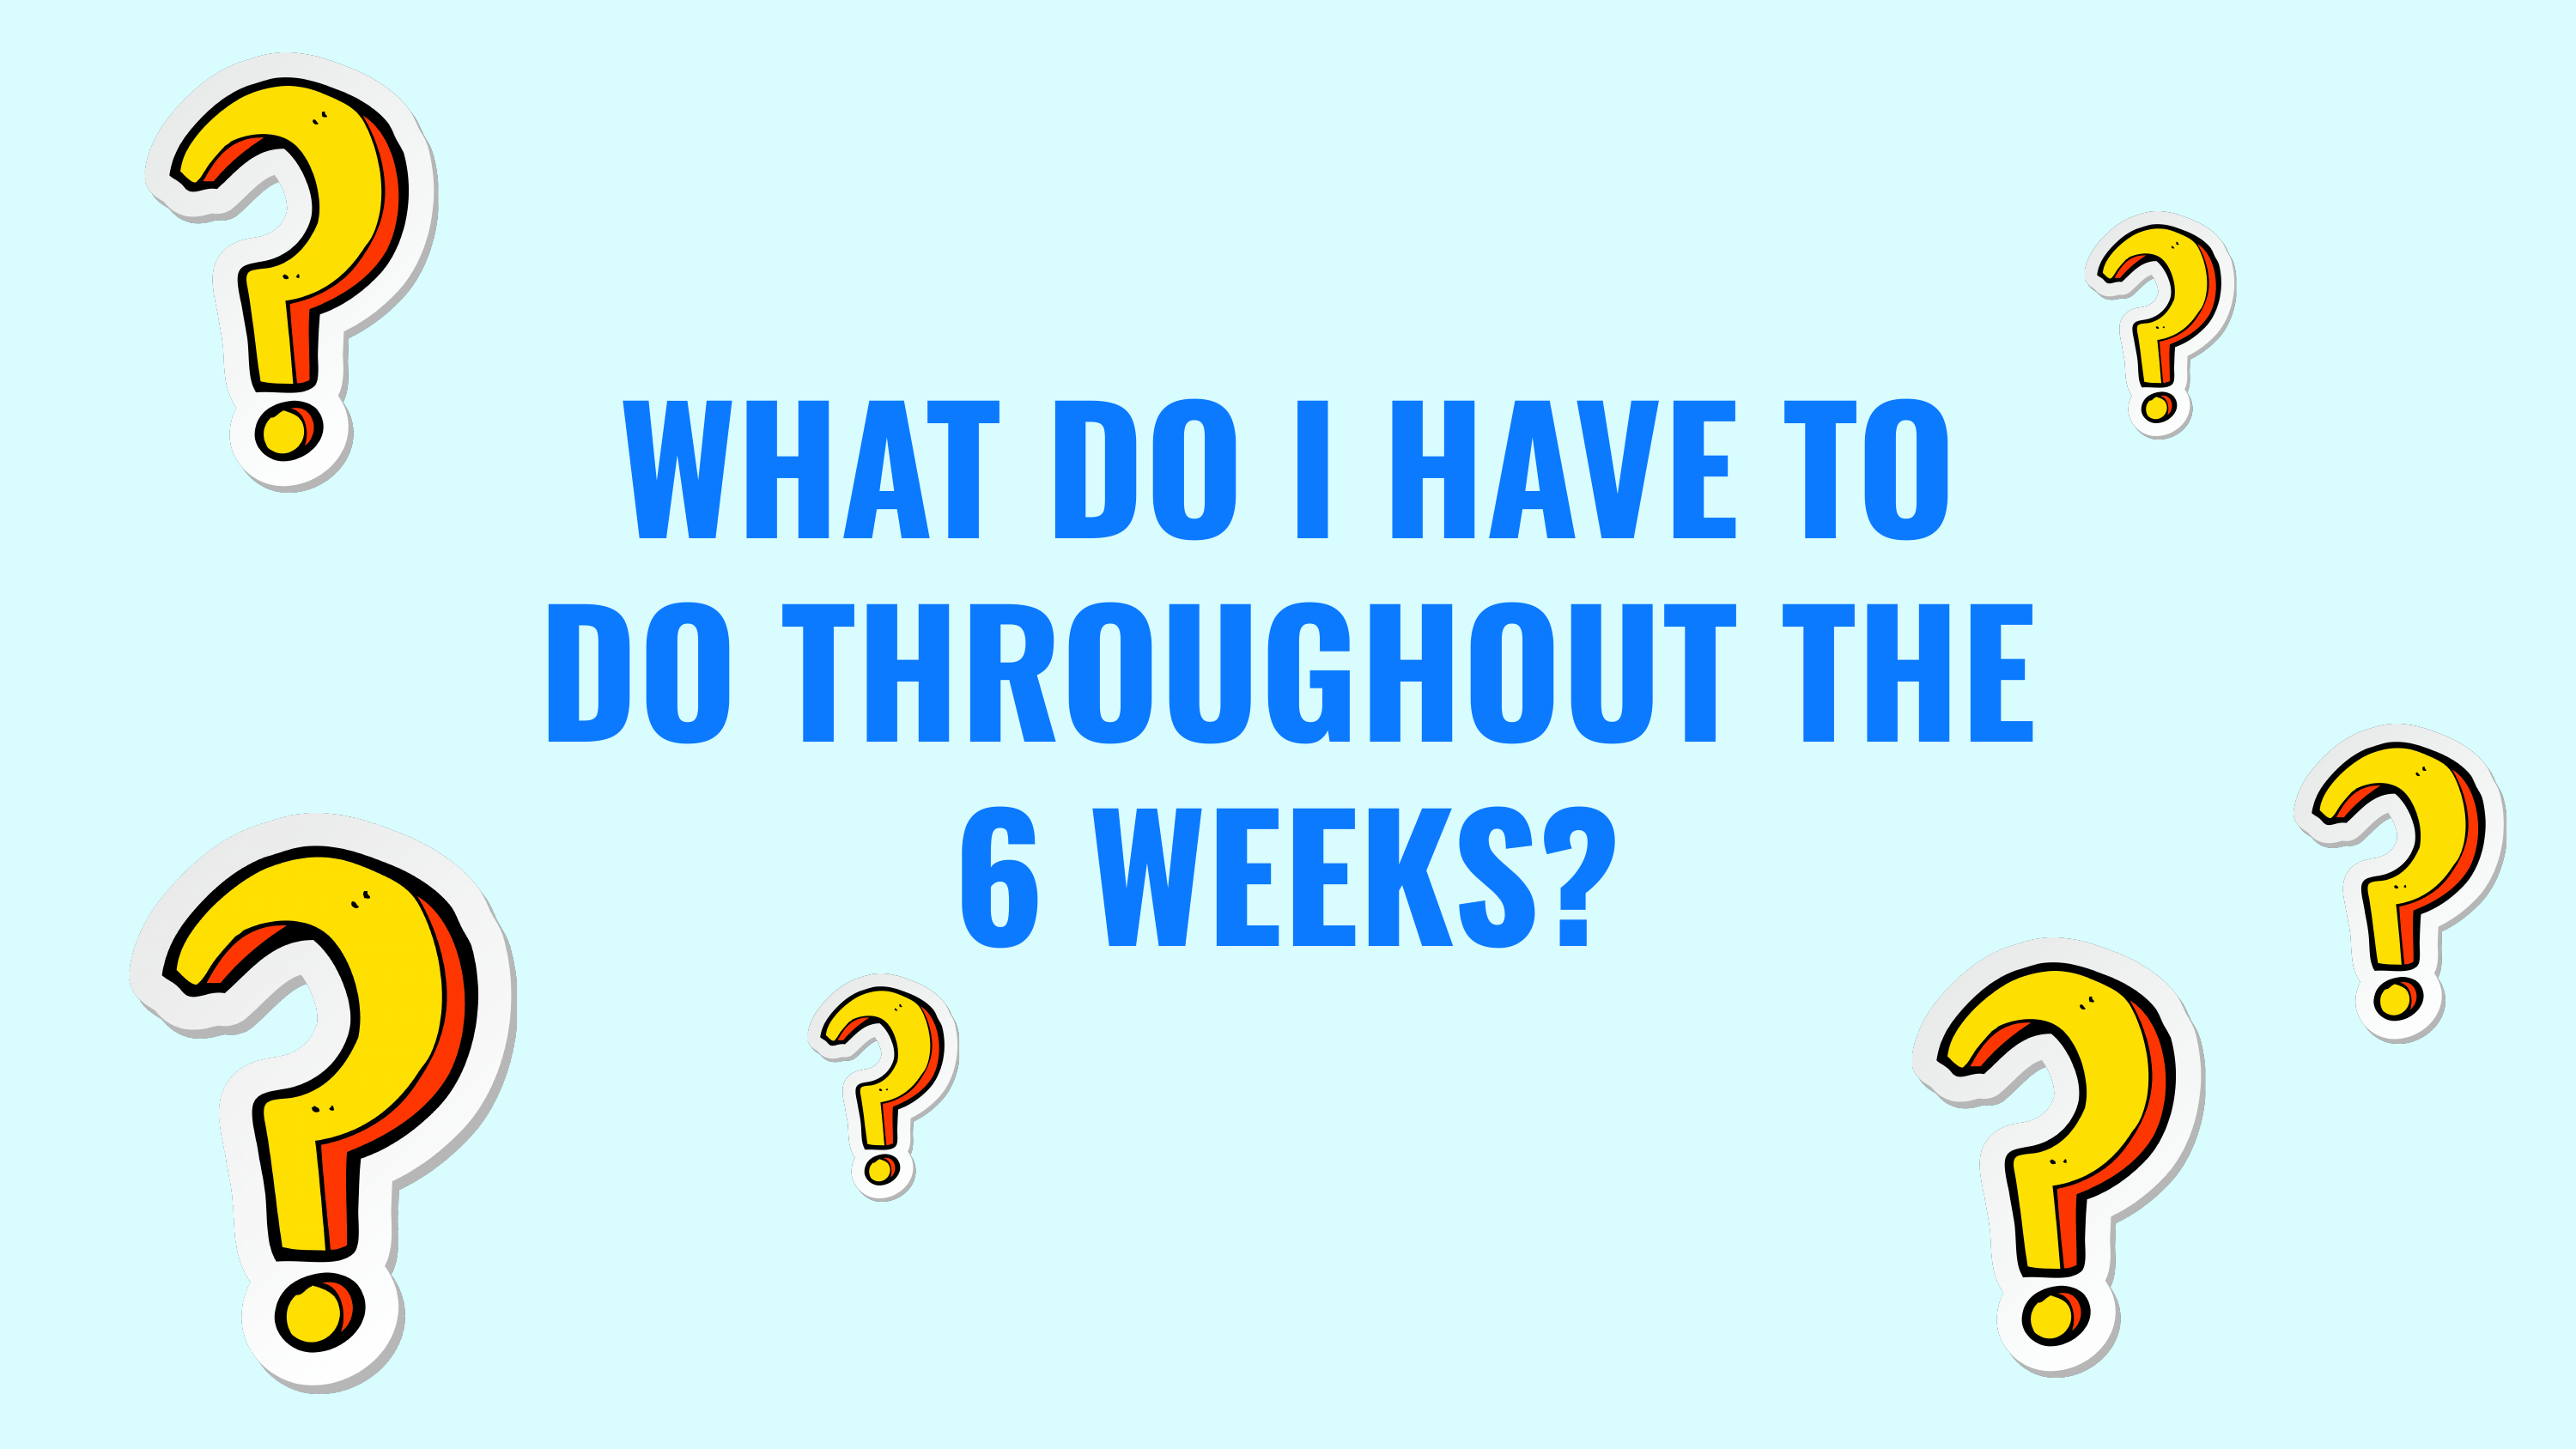

WHAT DO I HAVE TO DO THROUGHOUT THE 6 WEEKS?